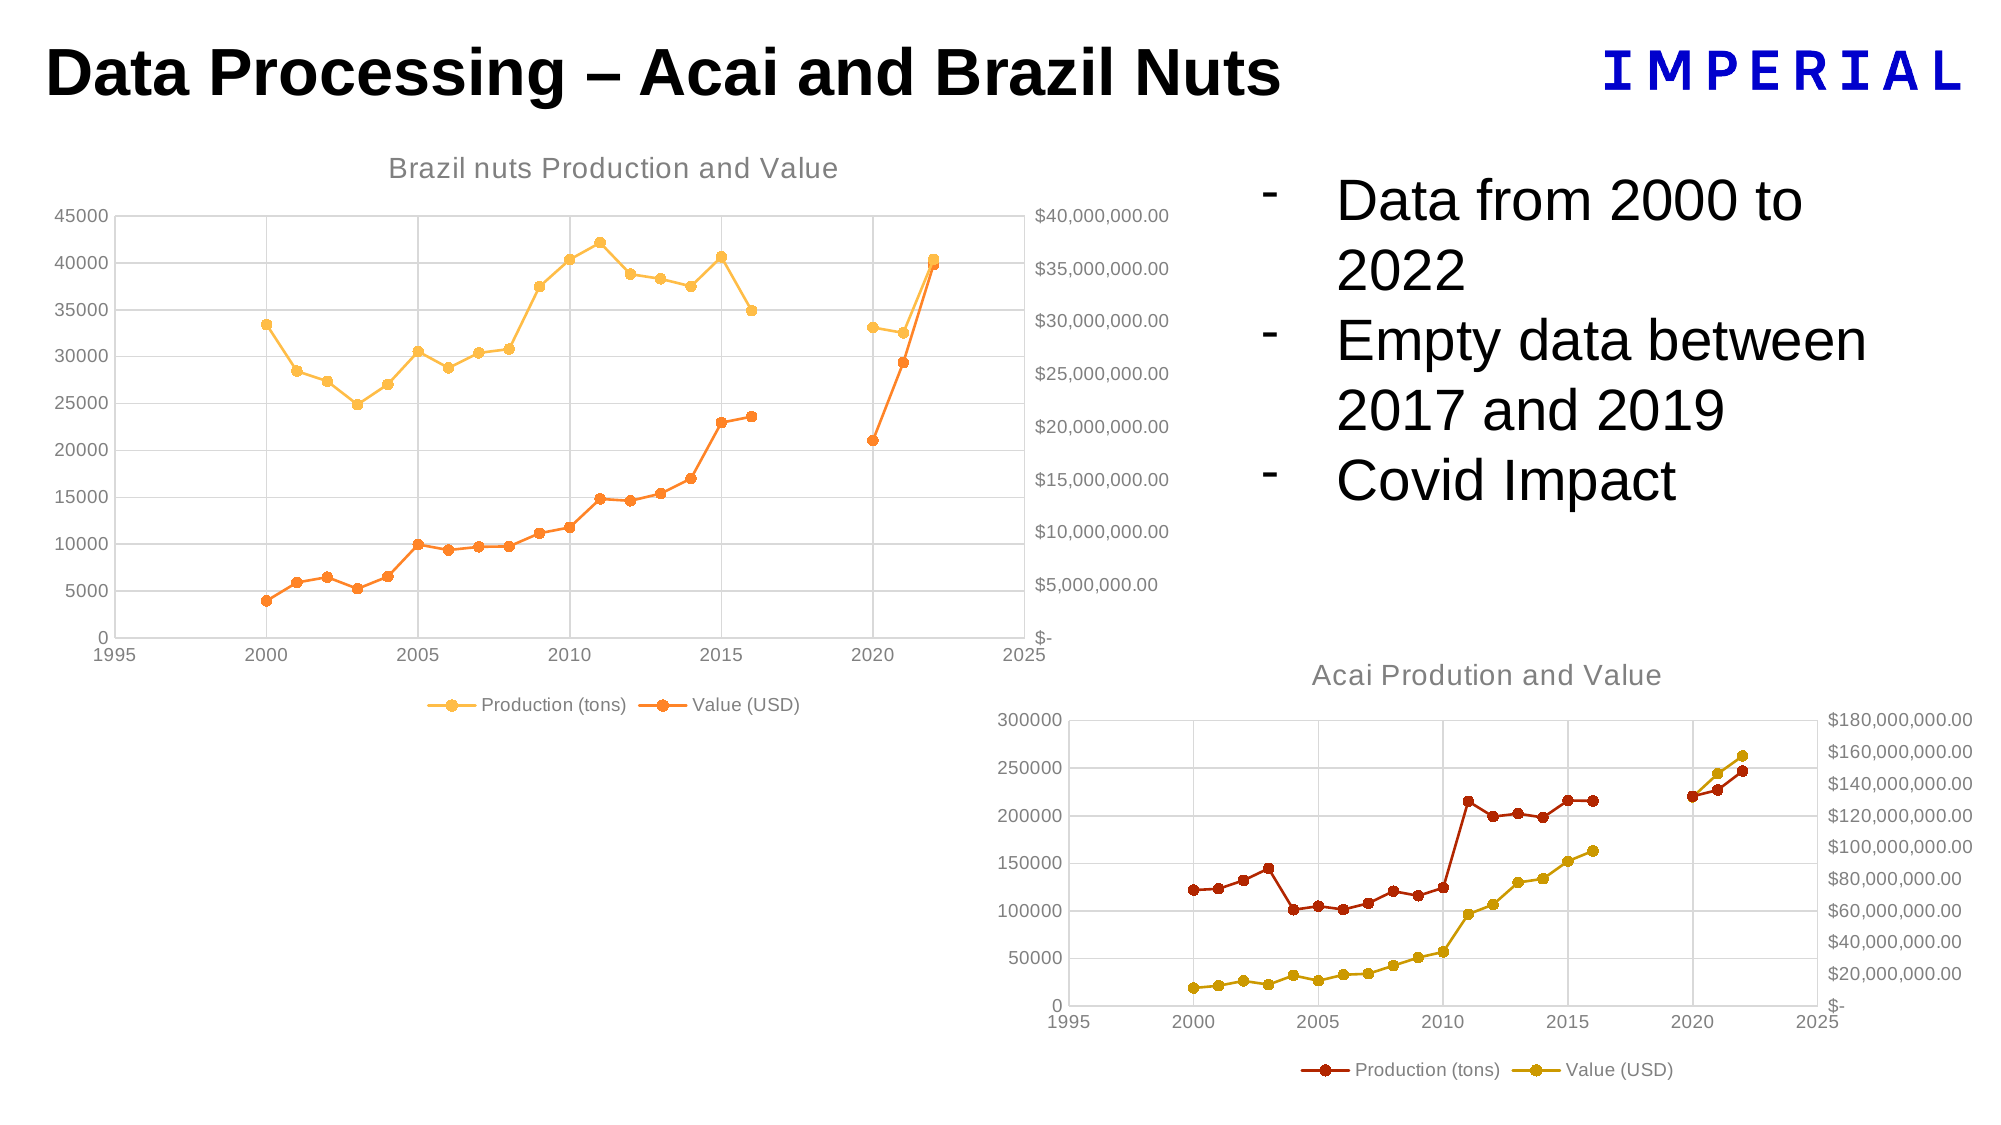

# Data Processing – Acai and Brazil Nuts

### Chart: Brazil nuts Production and Value

| Category |  |  |
|---|---|---|
Data from 2000 to 2022
Empty data between 2017 and 2019
Covid Impact

### Chart: Acai Prodution and Value

| Category |  |  |
|---|---|---|